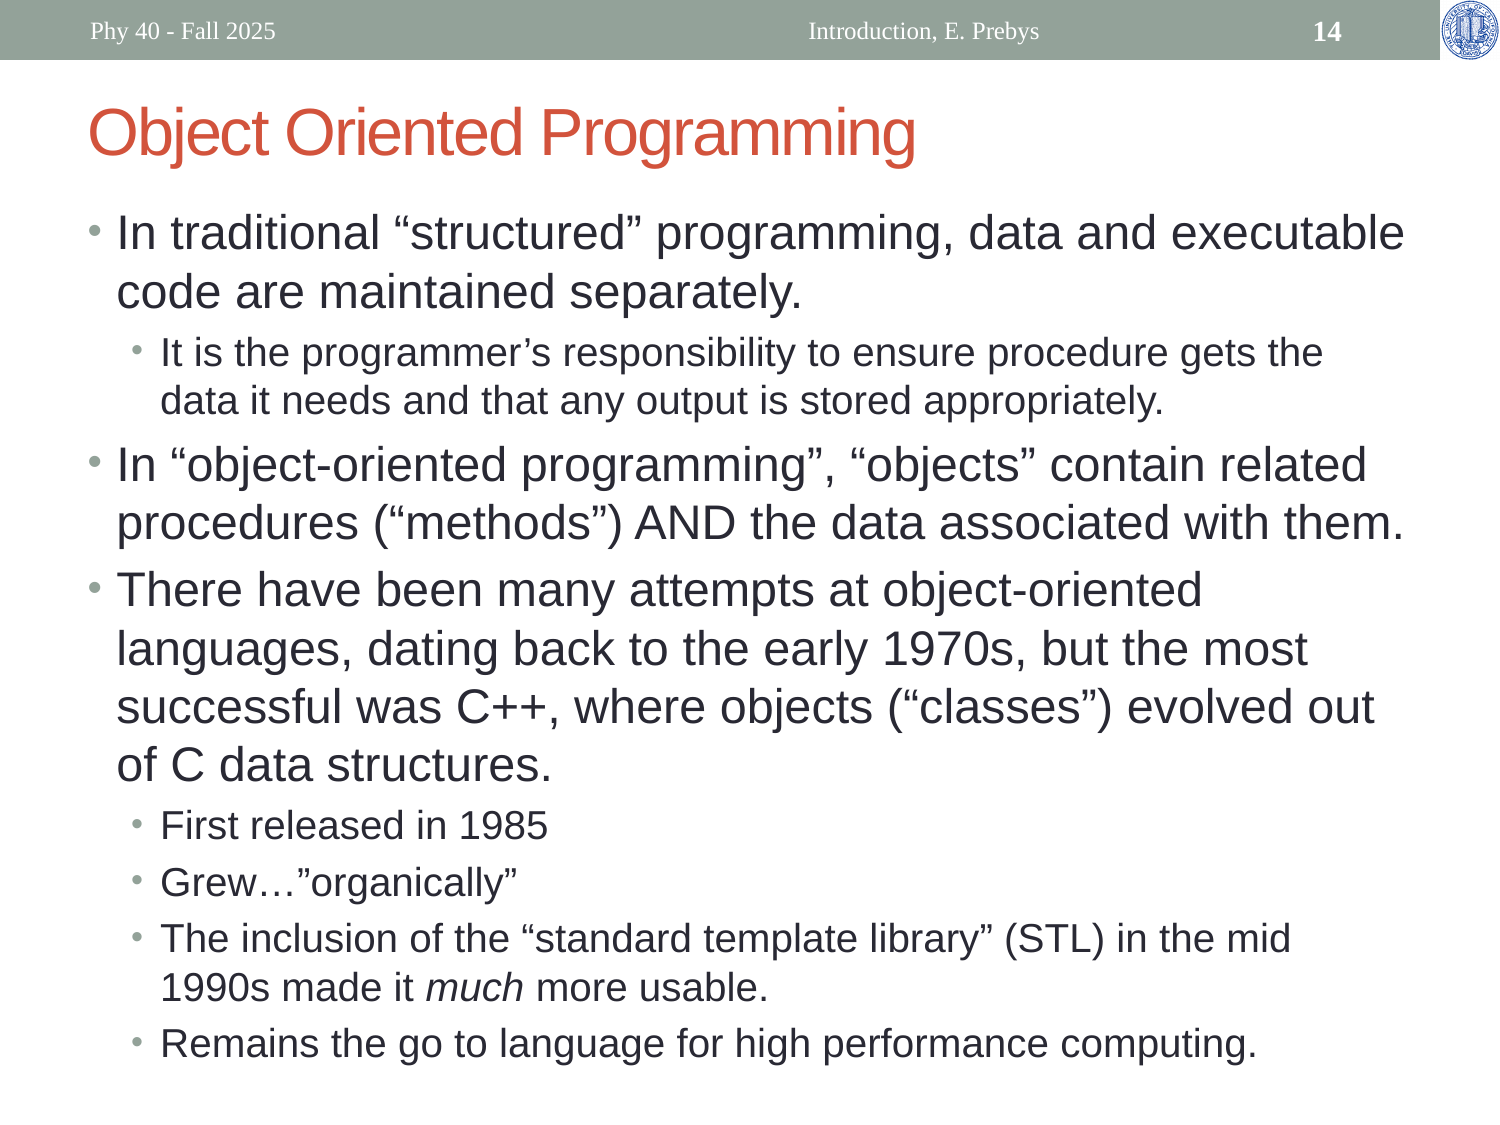

Phy 40 - Fall 2025
Introduction, E. Prebys
14
# Object Oriented Programming
In traditional “structured” programming, data and executable code are maintained separately.
It is the programmer’s responsibility to ensure procedure gets the data it needs and that any output is stored appropriately.
In “object-oriented programming”, “objects” contain related procedures (“methods”) AND the data associated with them.
There have been many attempts at object-oriented languages, dating back to the early 1970s, but the most successful was C++, where objects (“classes”) evolved out of C data structures.
First released in 1985
Grew…”organically”
The inclusion of the “standard template library” (STL) in the mid 1990s made it much more usable.
Remains the go to language for high performance computing.